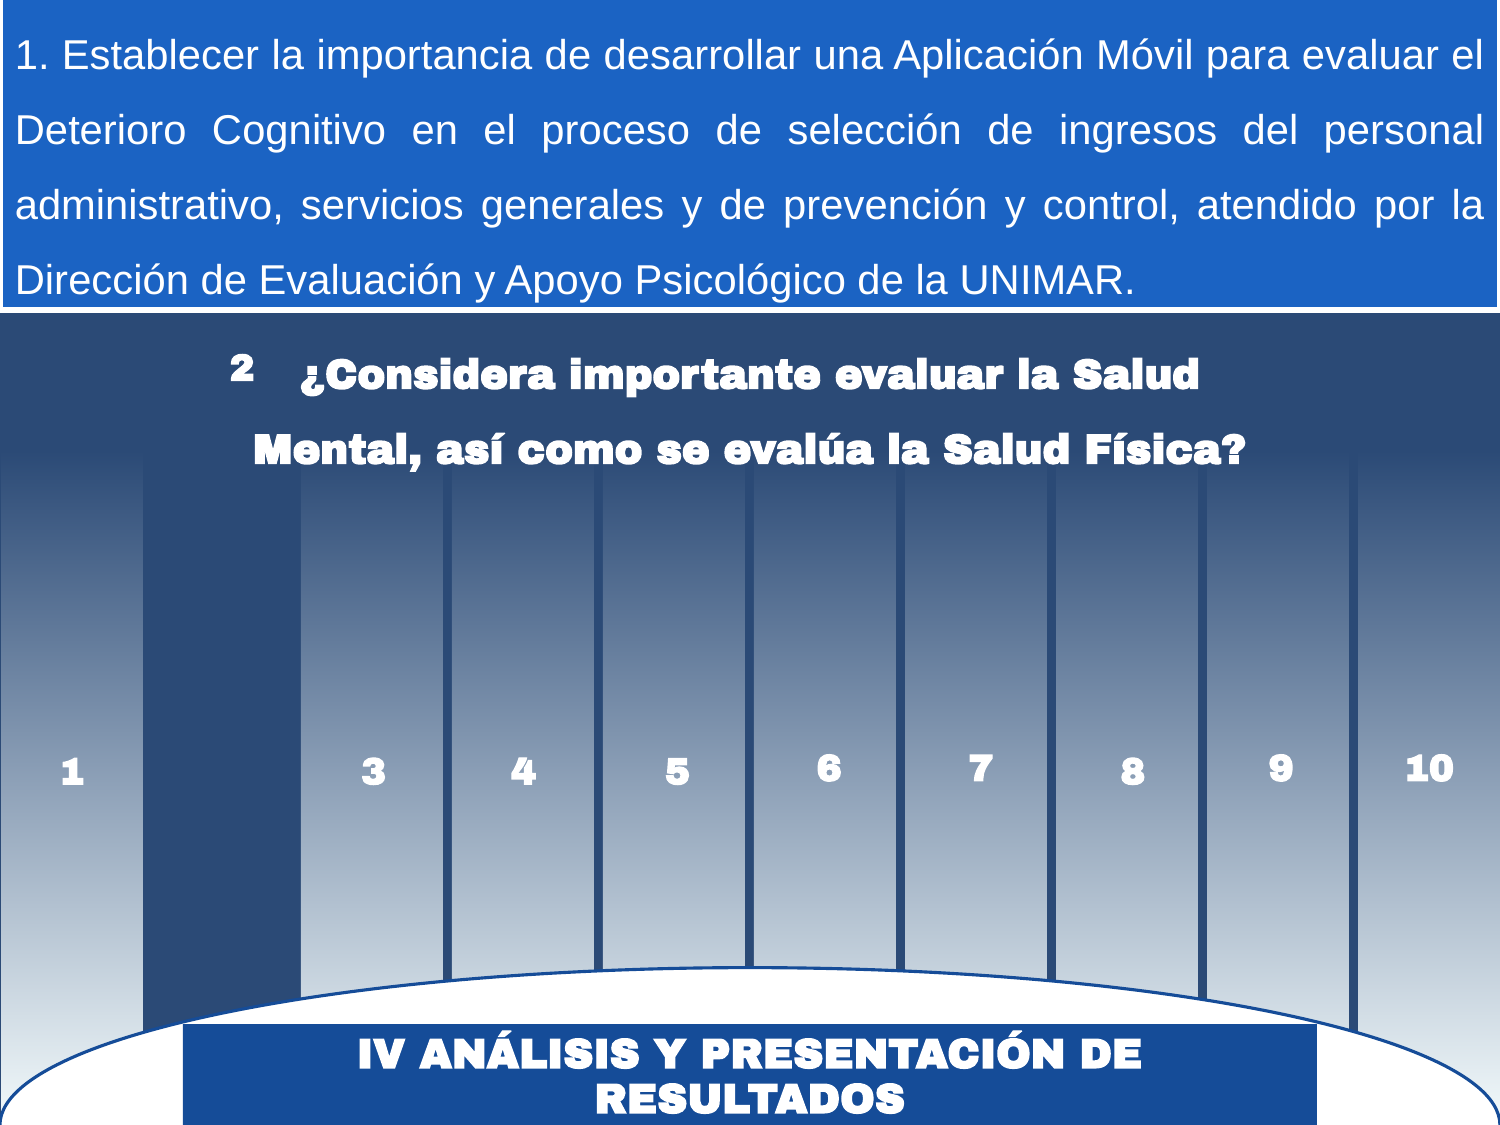

1. Establecer la importancia de desarrollar una Aplicación Móvil para evaluar el Deterioro Cognitivo en el proceso de selección de ingresos del personal administrativo, servicios generales y de prevención y control, atendido por la Dirección de Evaluación y Apoyo Psicológico de la UNIMAR.
¿Considera importante evaluar la Salud Mental, así como se evalúa la Salud Física?
2

6
7
9
10
1
3
4
5
8

ANÁLISIS Y PRESENTACIÓN DE RESULTADOS
IV ANÁLISIS Y PRESENTACIÓN DE RESULTADOS